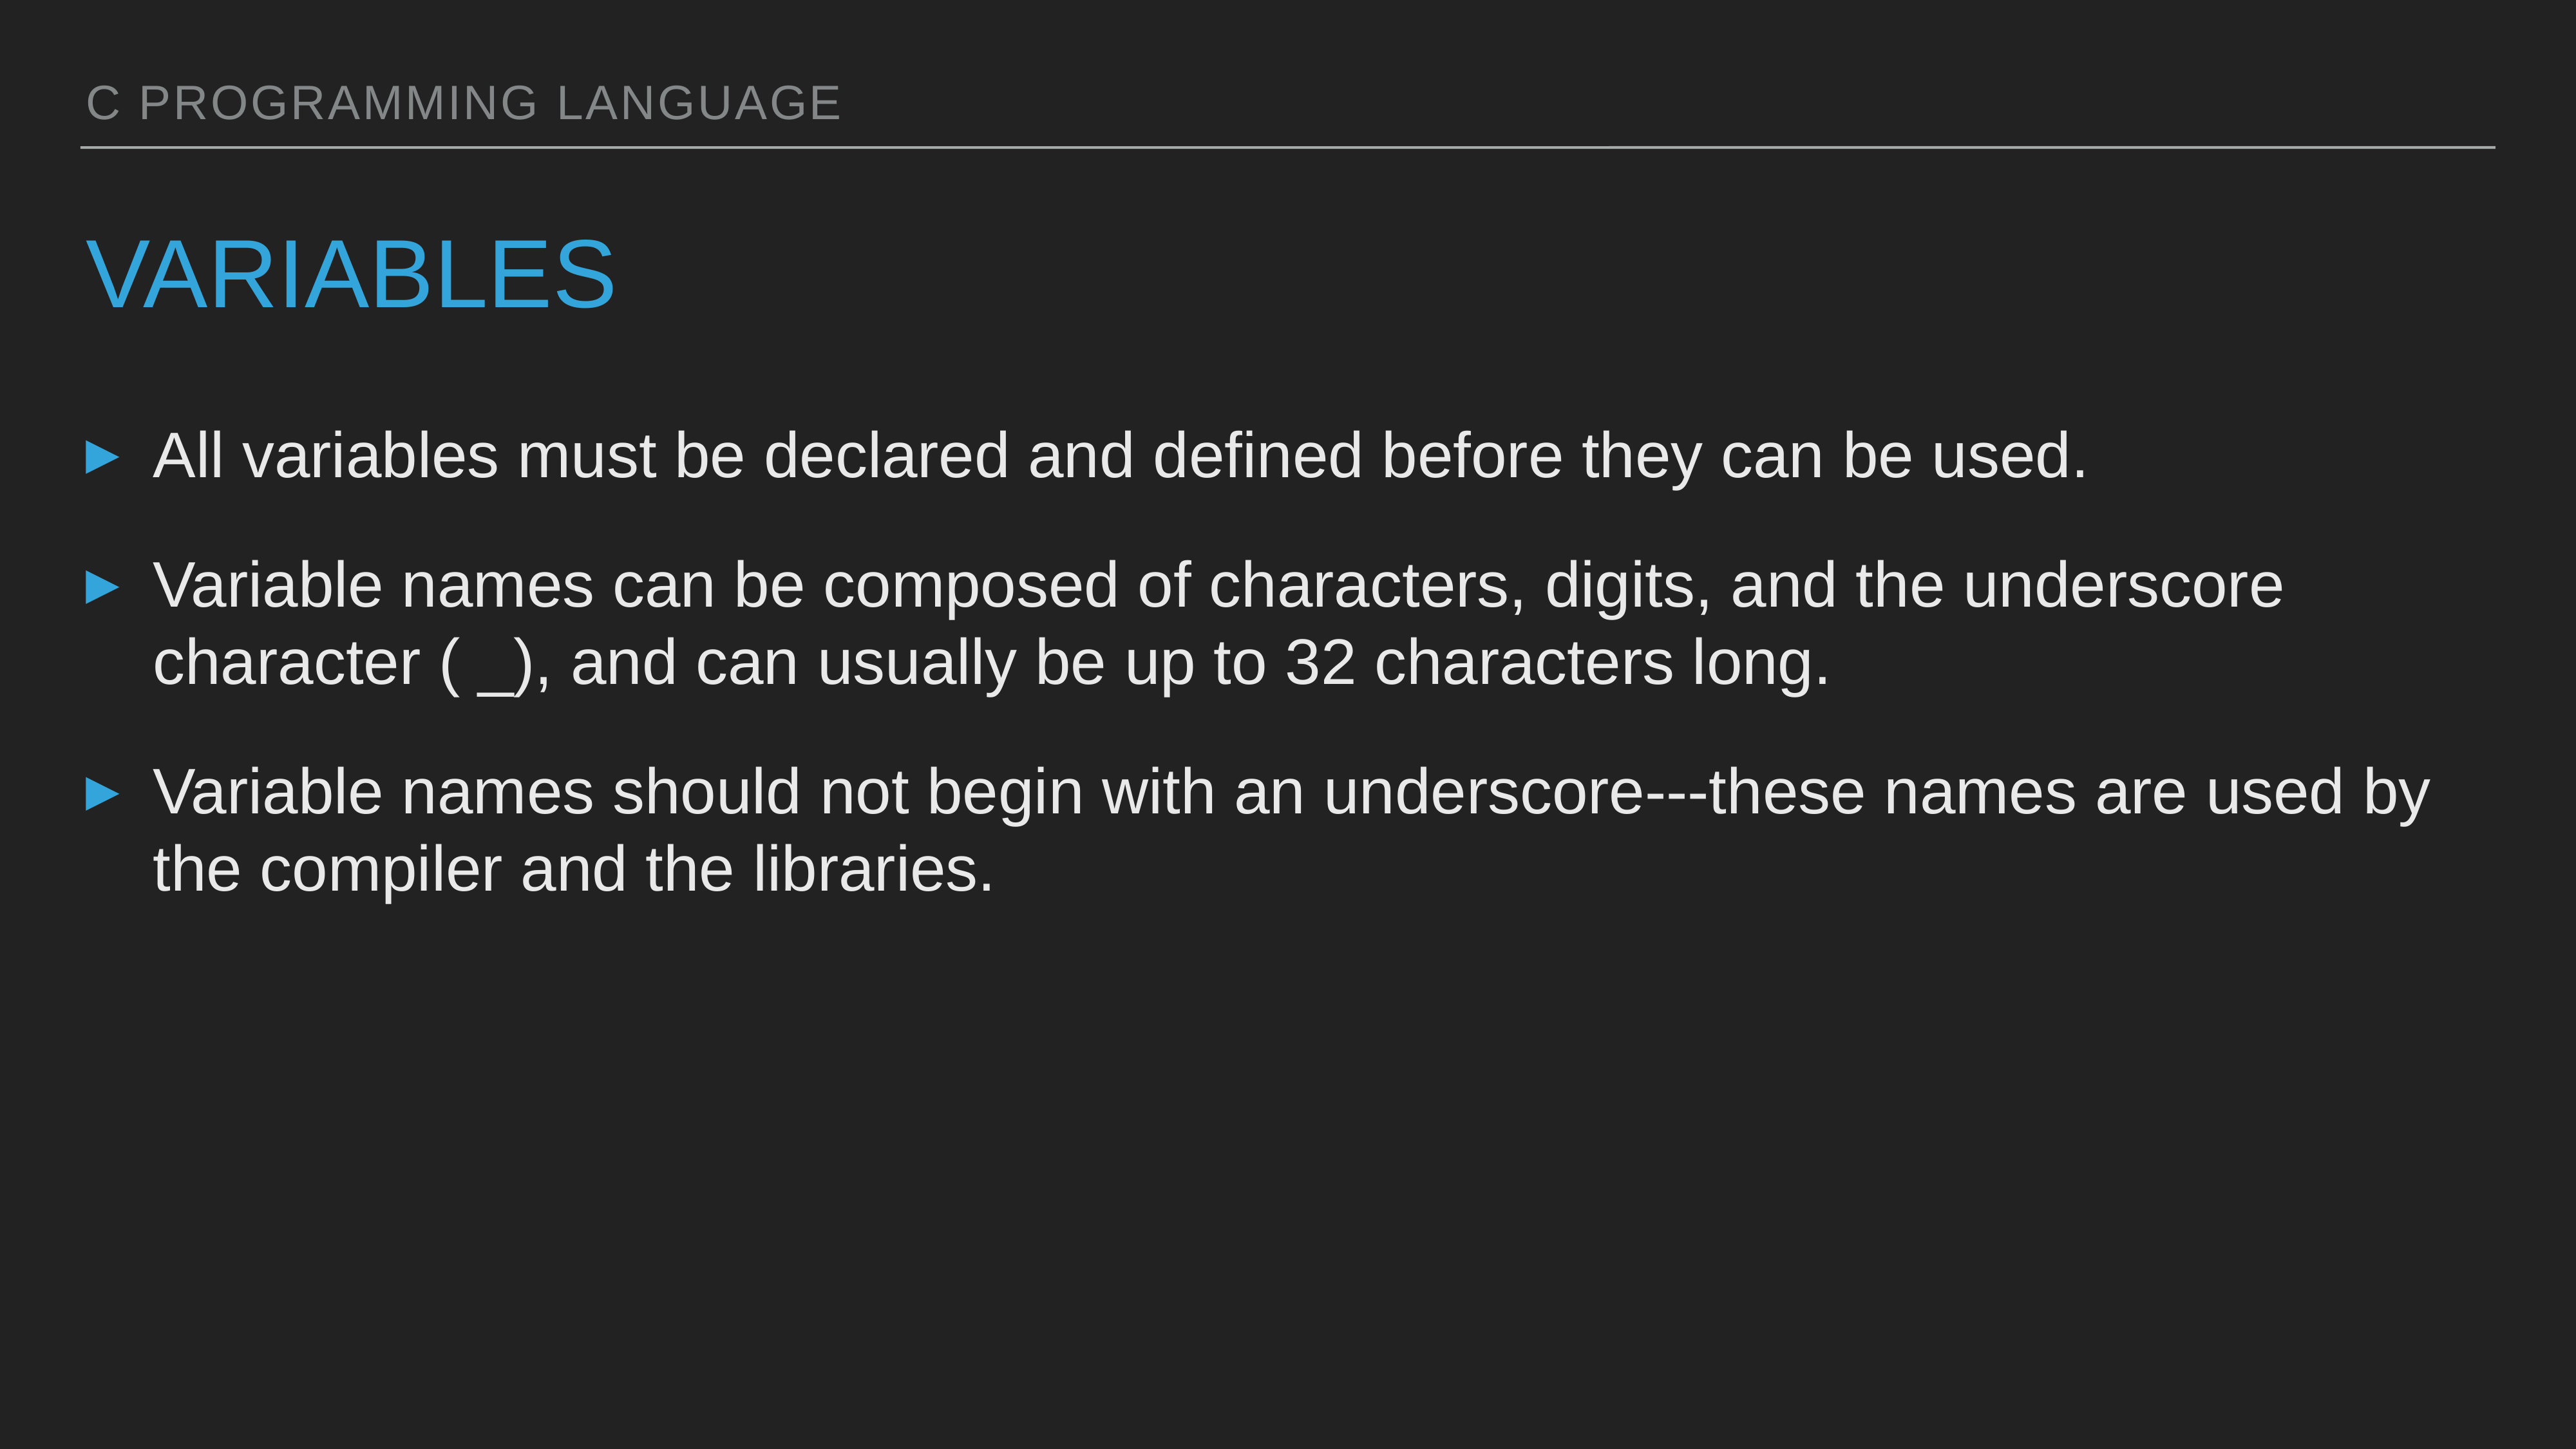

C programming language
# Variables
All variables must be declared and defined before they can be used.
Variable names can be composed of characters, digits, and the underscore character ( _), and can usually be up to 32 characters long.
Variable names should not begin with an underscore---these names are used by the compiler and the libraries.